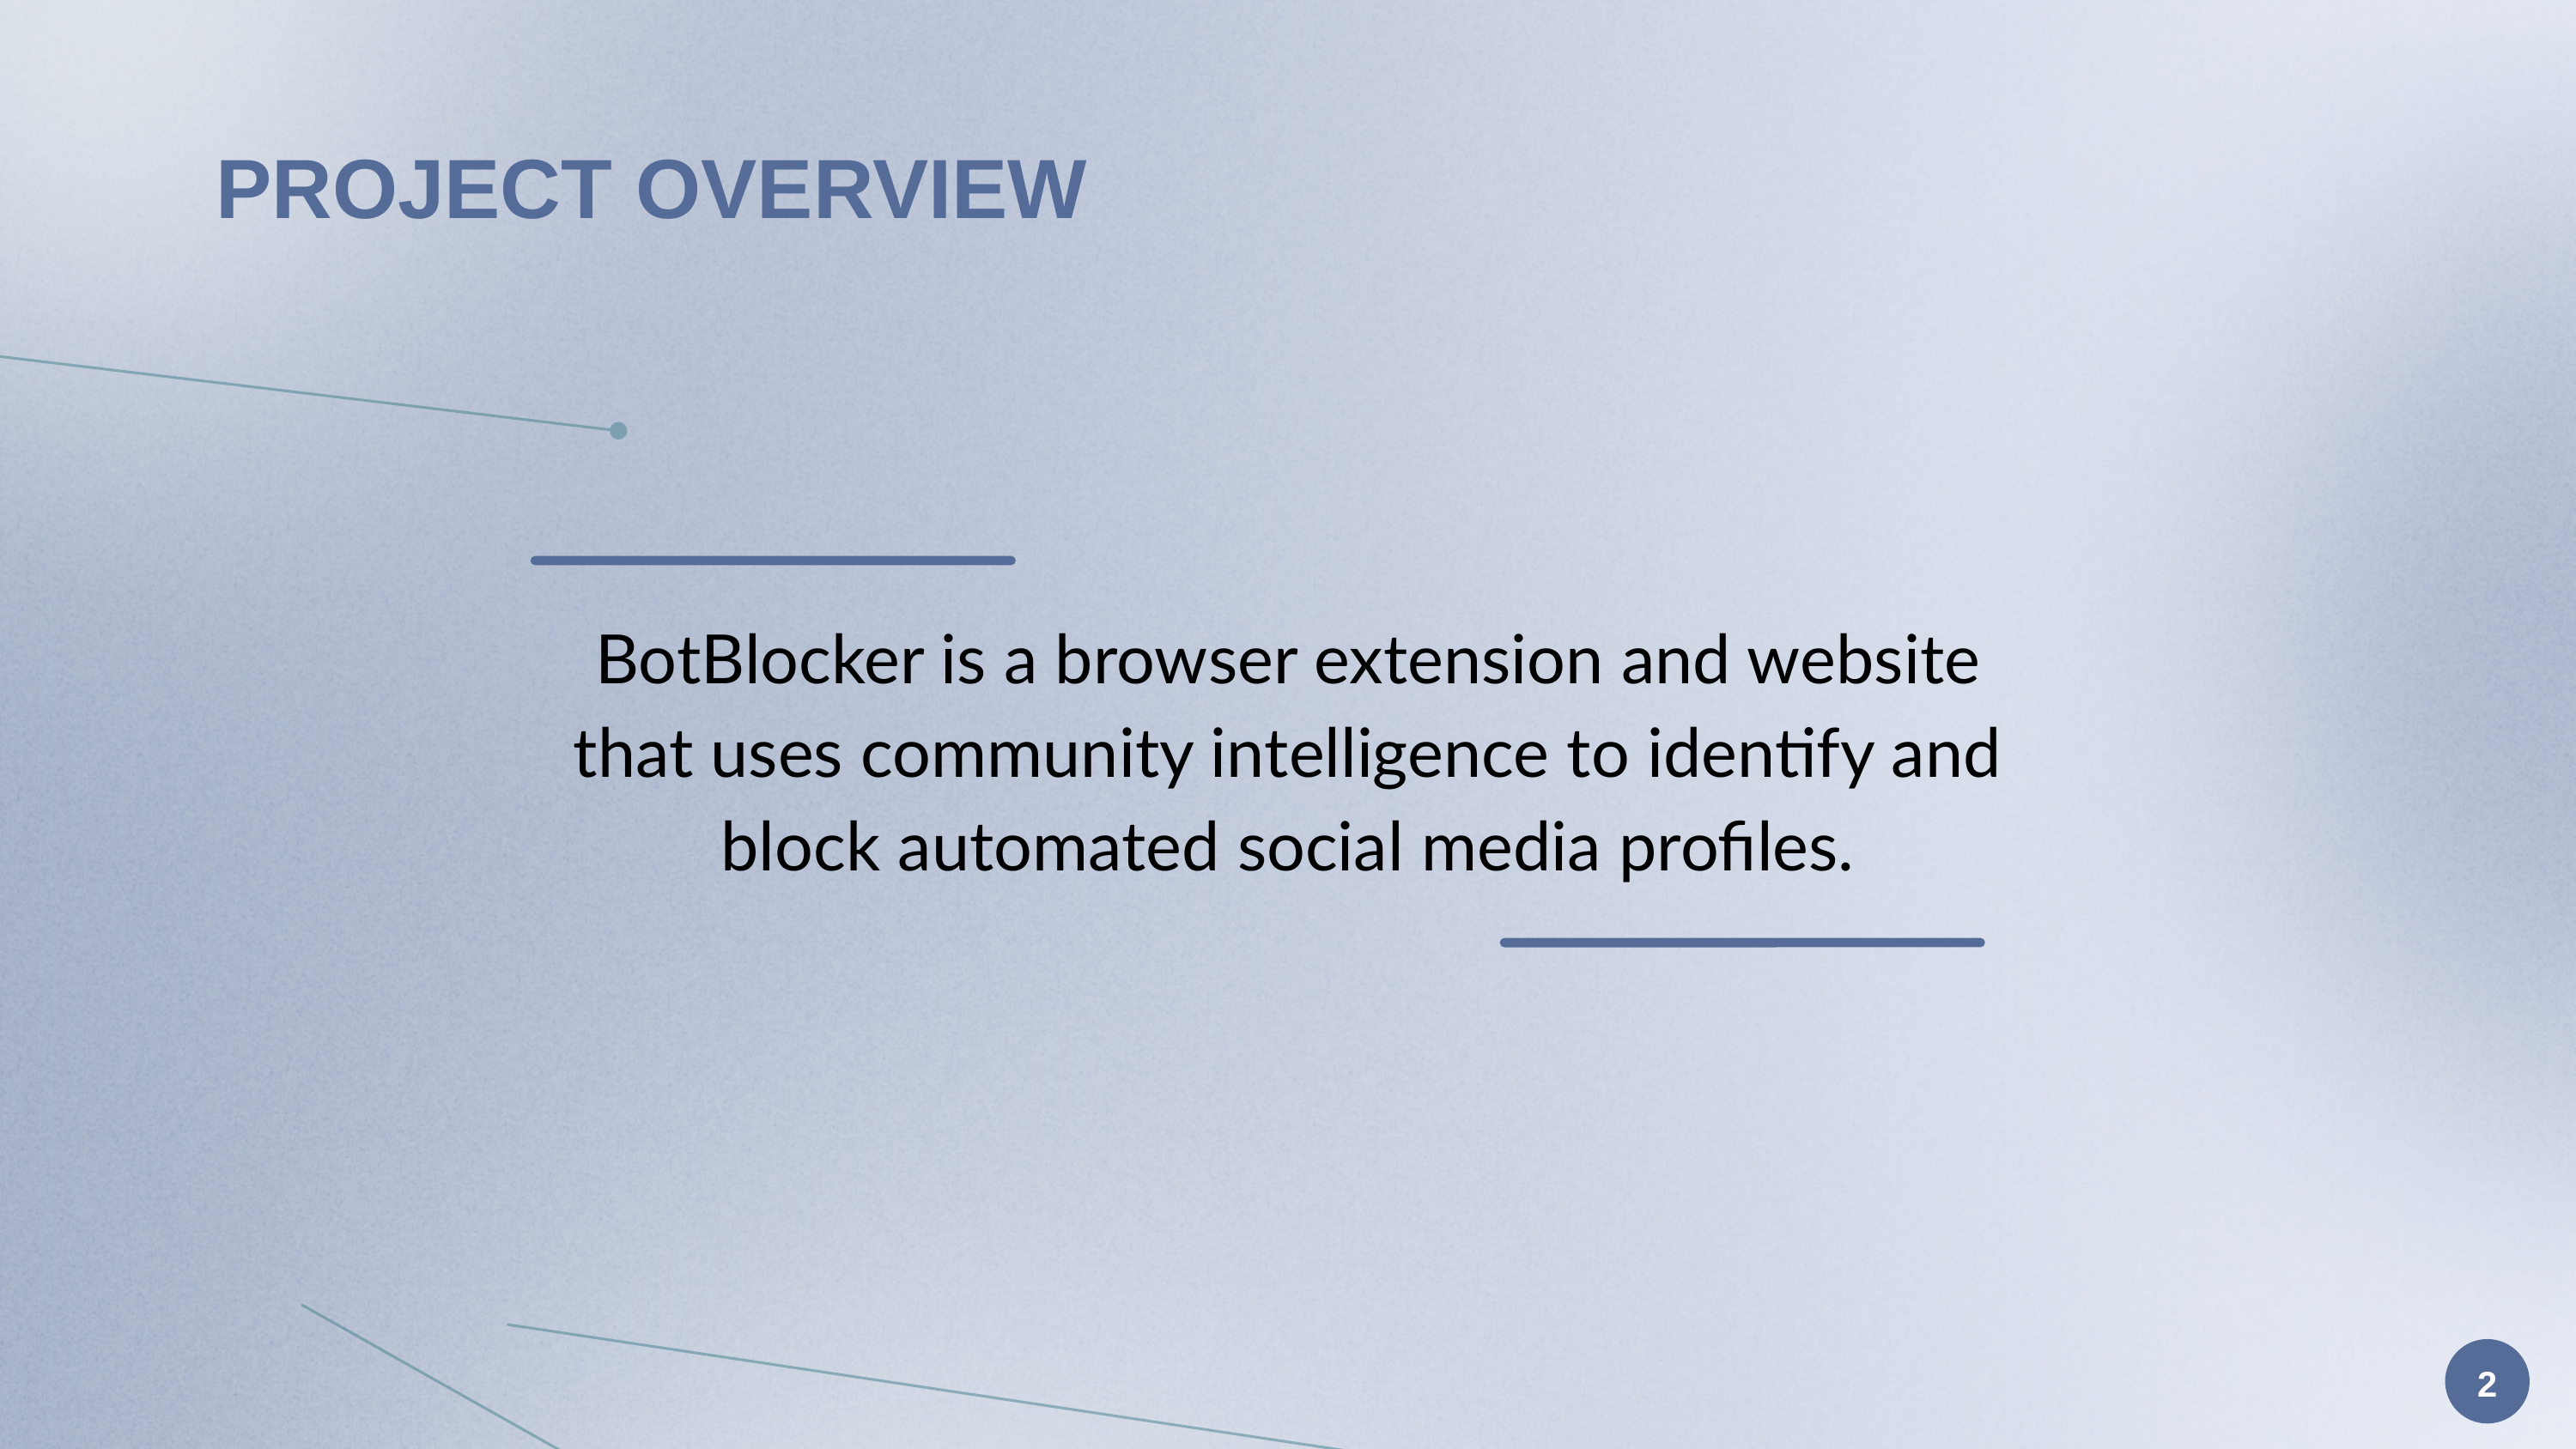

PROJECT OVERVIEW

BotBlocker is a browser extension and website that uses community intelligence to identify and block automated social media profiles.

2